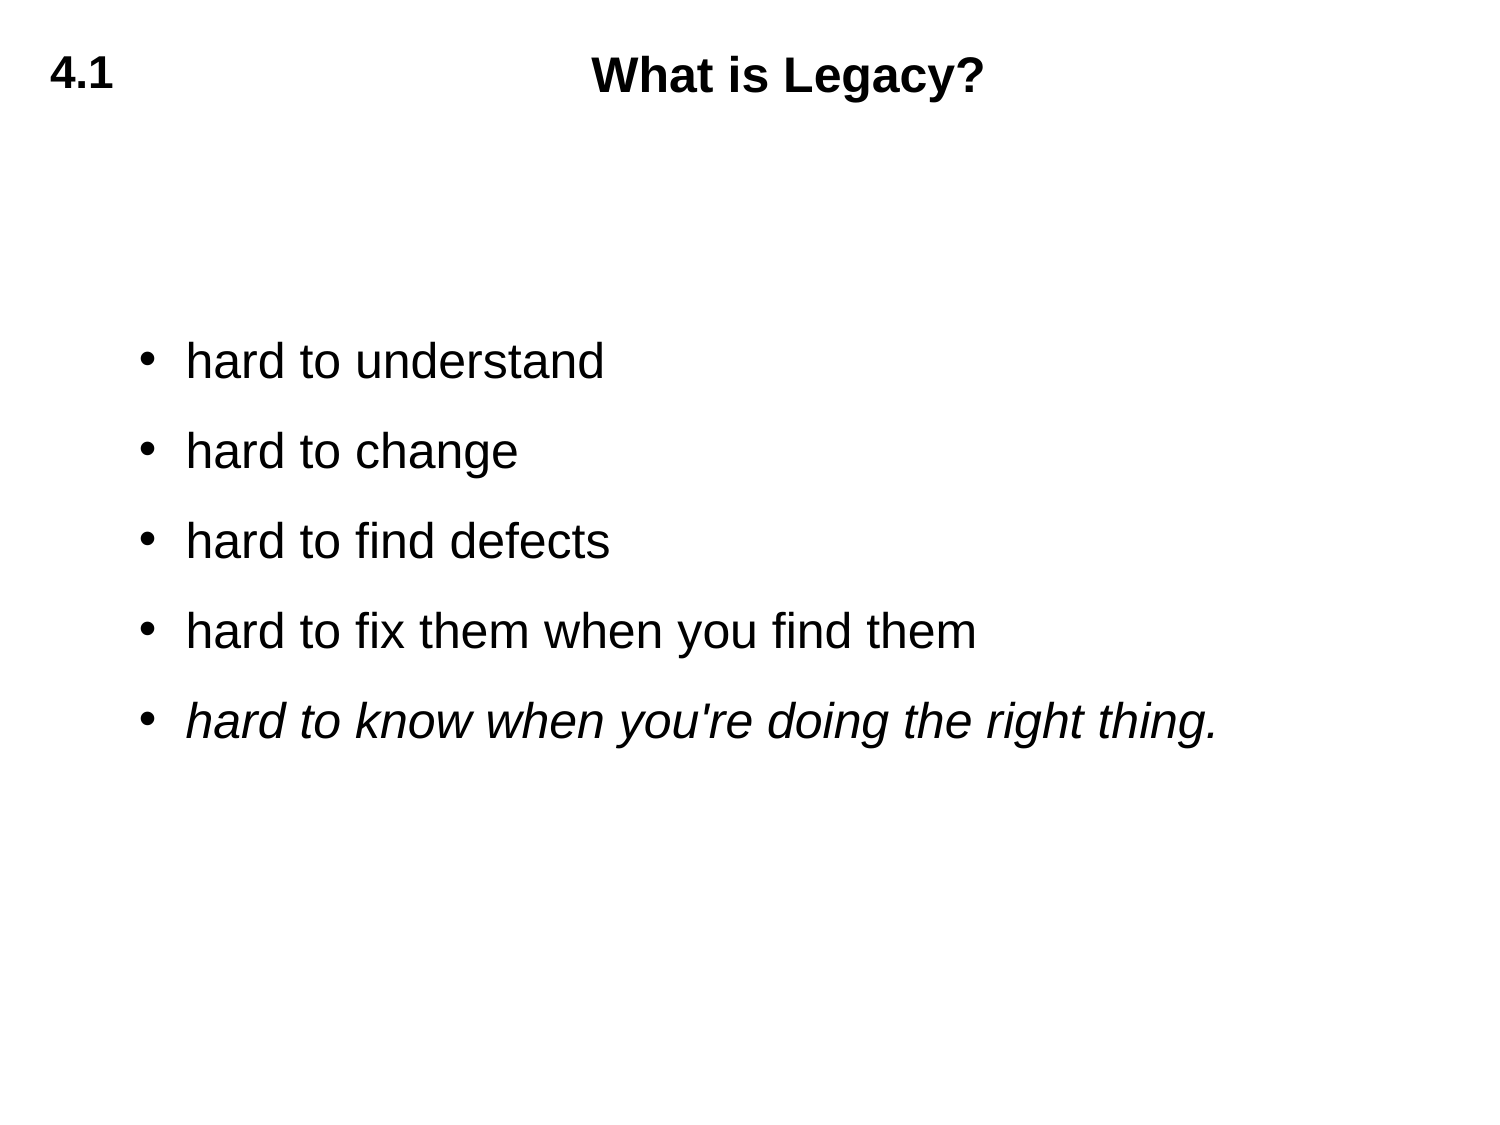

4.1
# What is Legacy?

hard to understand
hard to change
hard to find defects
hard to fix them when you find them
hard to know when you're doing the right thing.